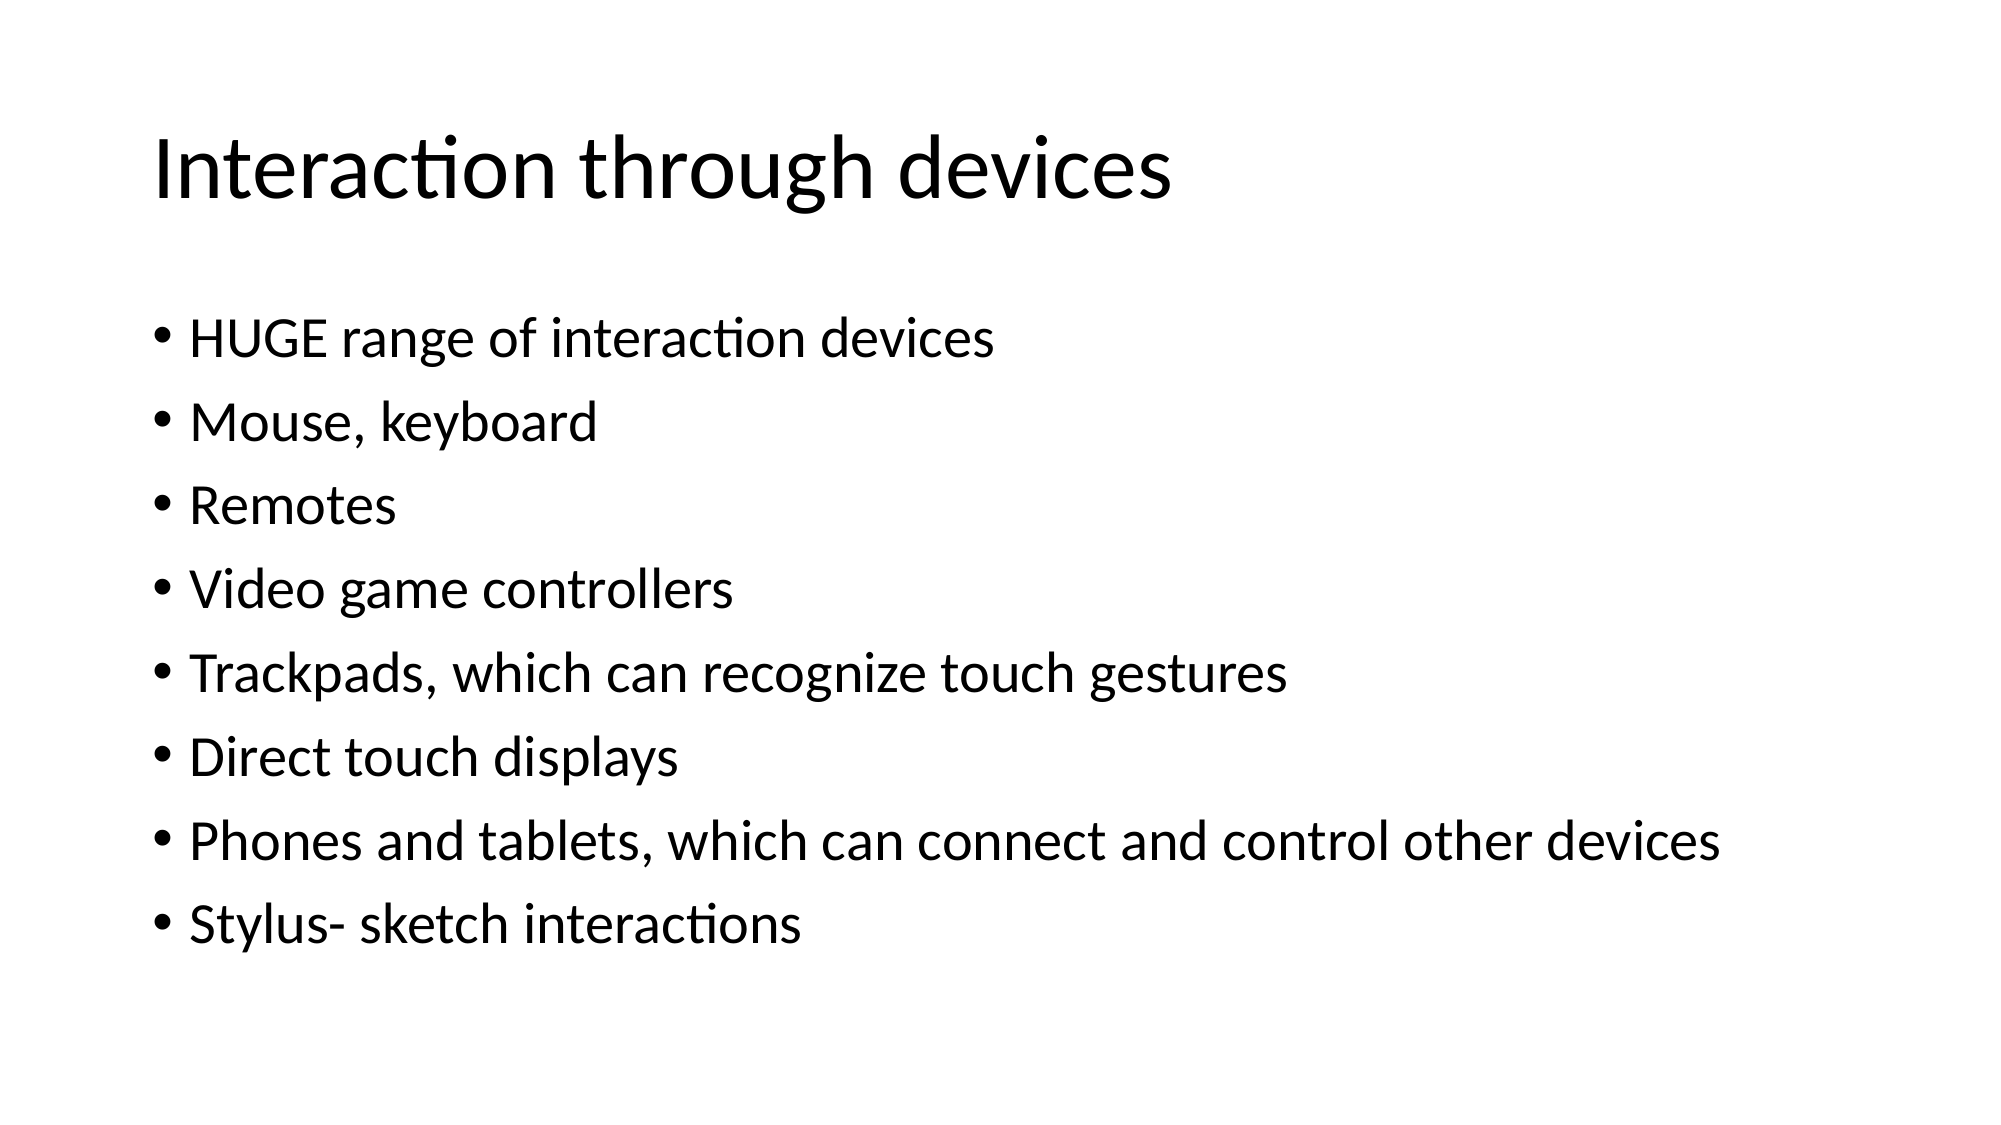

# Interaction through devices
HUGE range of interaction devices
Mouse, keyboard
Remotes
Video game controllers
Trackpads, which can recognize touch gestures
Direct touch displays
Phones and tablets, which can connect and control other devices
Stylus- sketch interactions